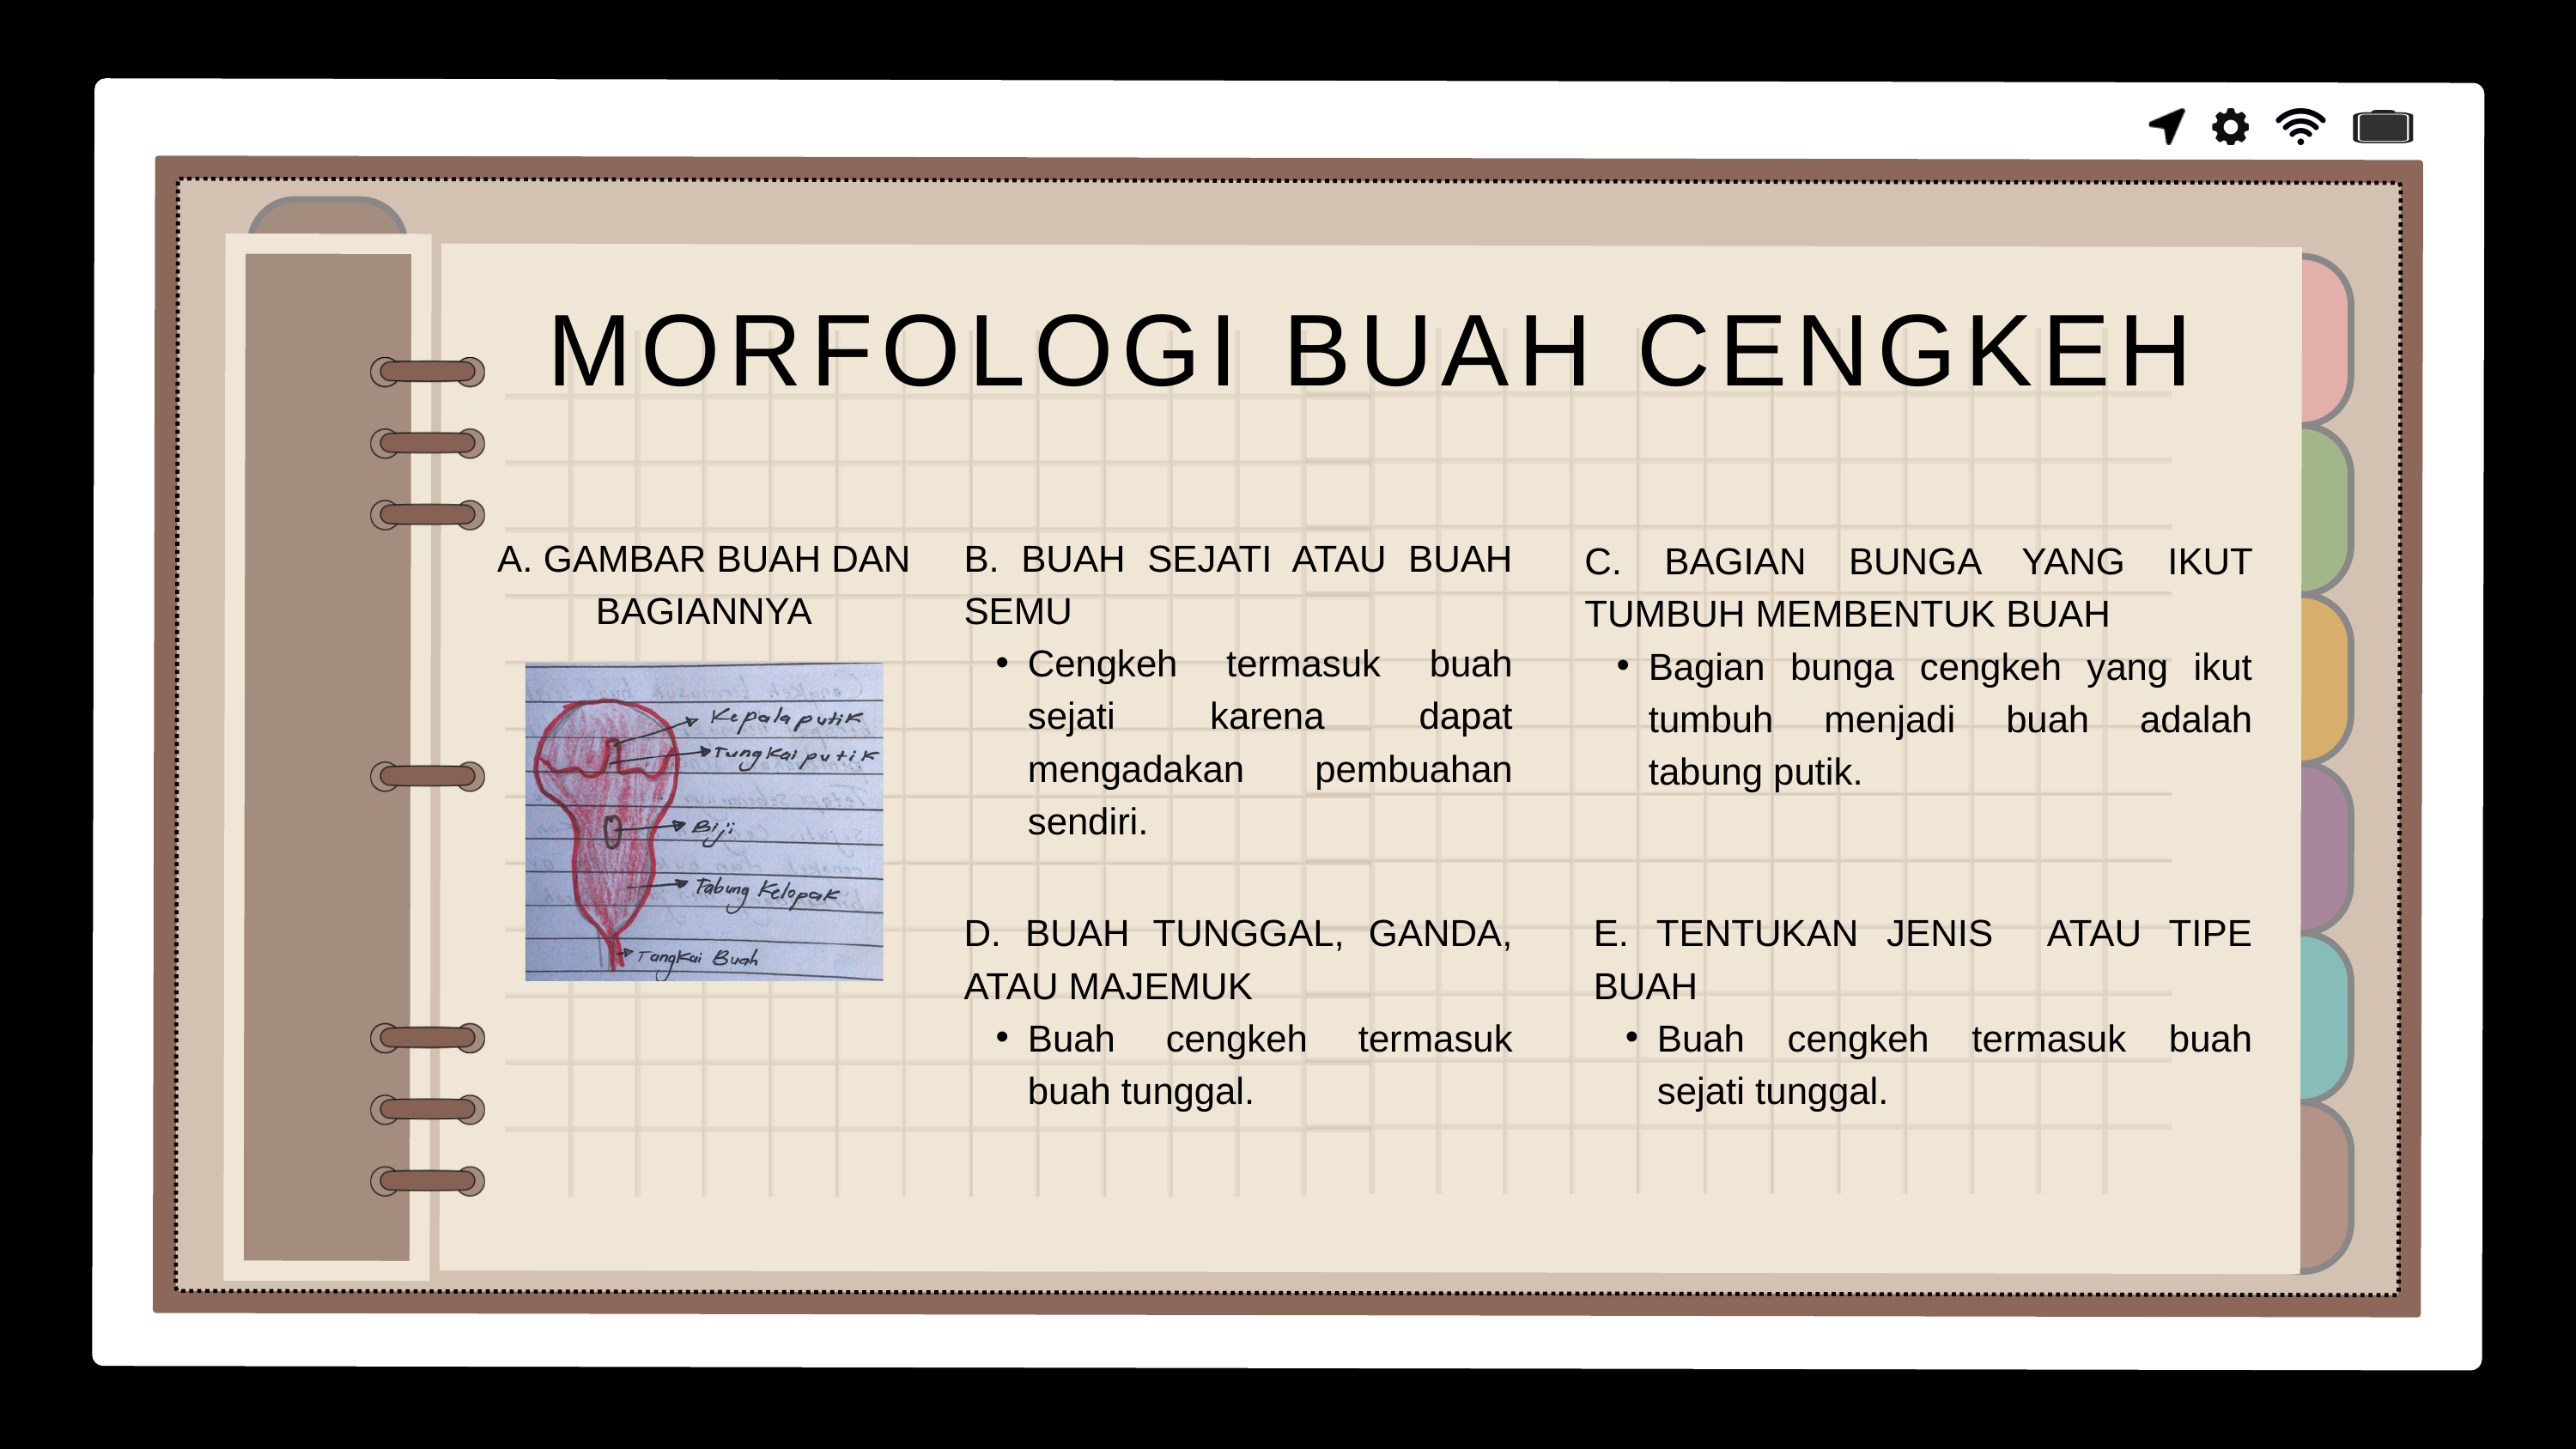

MORFOLOGI BUAH CENGKEH

A. GAMBAR BUAH DAN BAGIANNYA
B. BUAH SEJATI ATAU BUAH SEMU
Cengkeh termasuk buah sejati karena dapat mengadakan pembuahan sendiri.
C. BAGIAN BUNGA YANG IKUT TUMBUH MEMBENTUK BUAH
Bagian bunga cengkeh yang ikut tumbuh menjadi buah adalah tabung putik.

D. BUAH TUNGGAL, GANDA, ATAU MAJEMUK
Buah cengkeh termasuk buah tunggal.
E. TENTUKAN JENIS  ATAU TIPE BUAH
Buah cengkeh termasuk buah sejati tunggal.